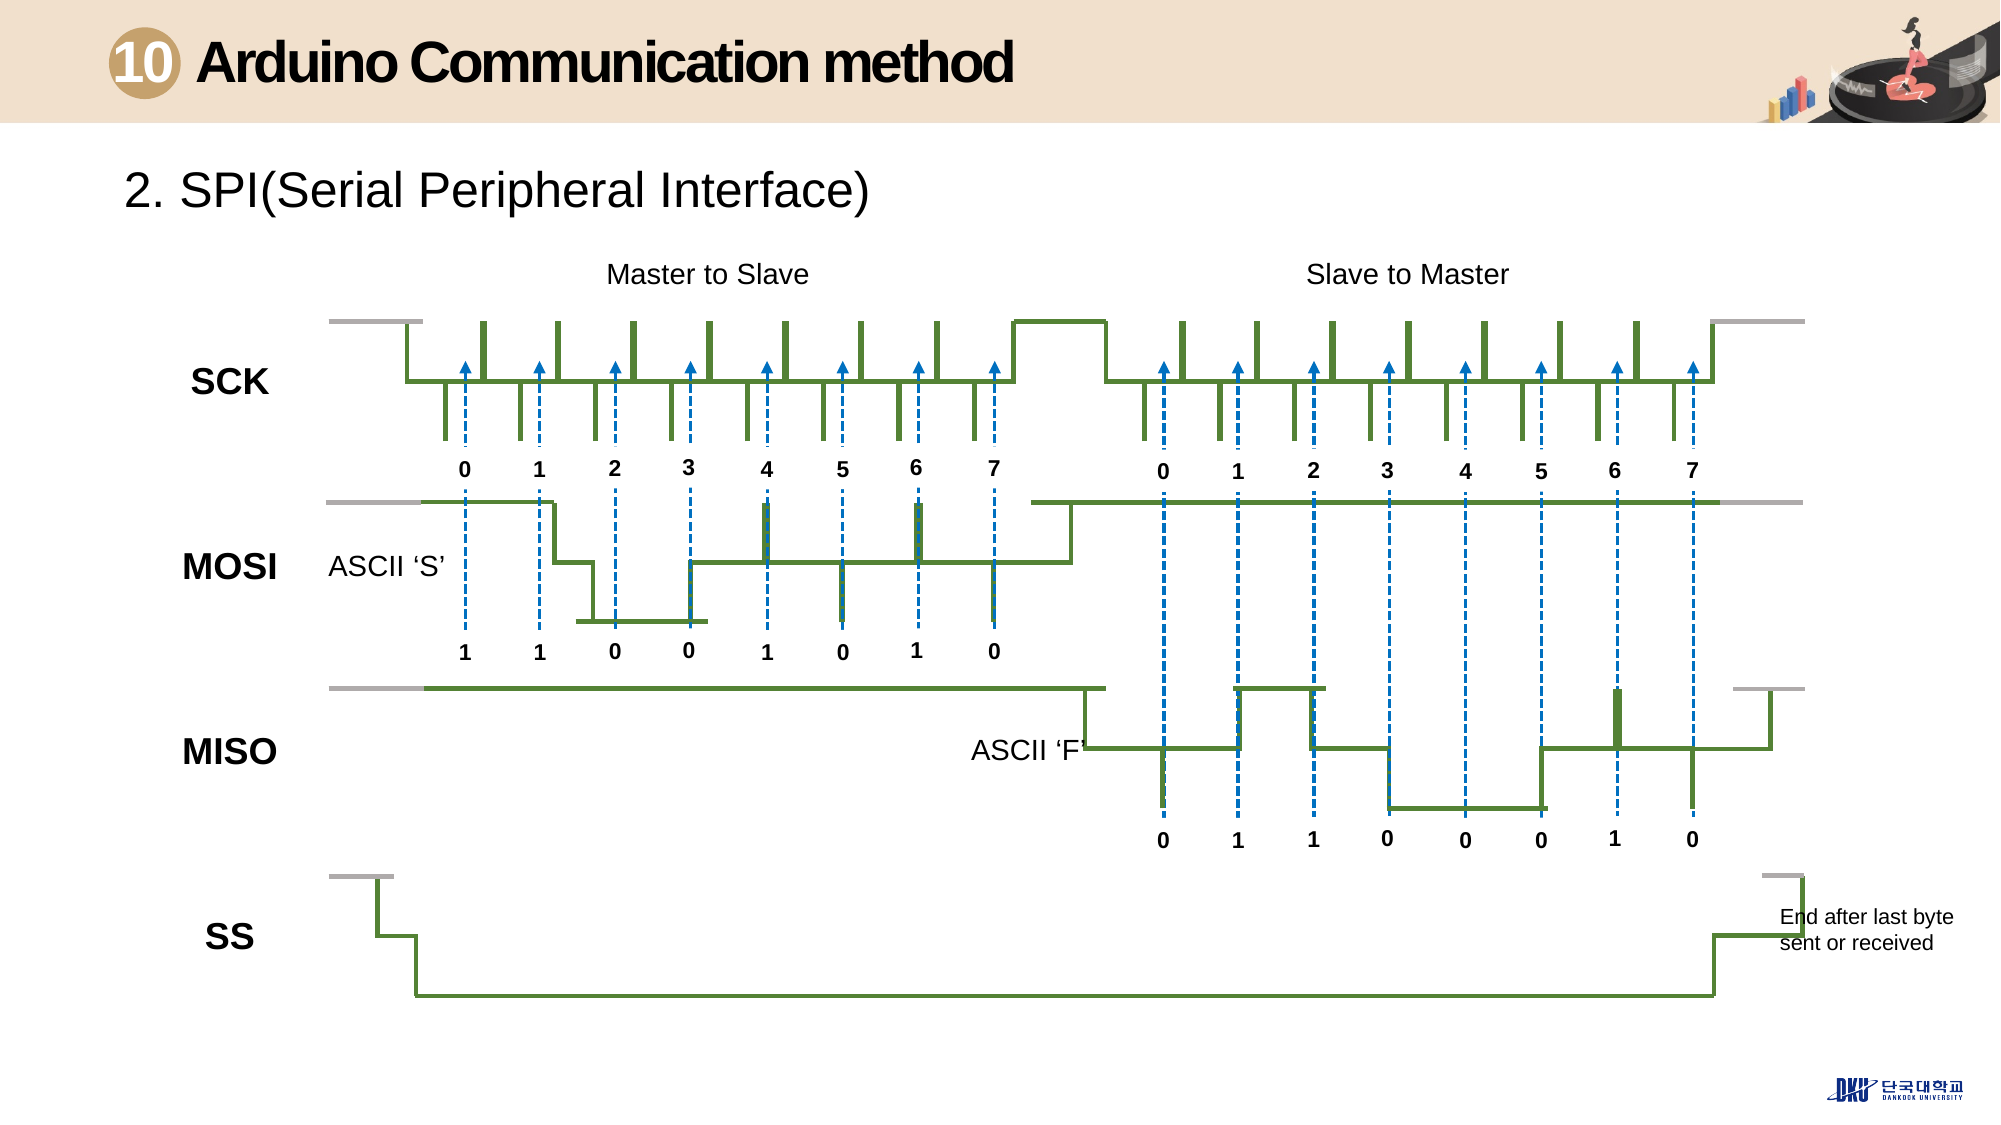

10

Arduino Communication method
2. SPI(Serial Peripheral Interface)
Master to Slave
Slave to Master
SCK
3
6
2
7
5
0
1
4
3
6
2
7
5
0
1
4
MOSI
ASCII ‘S’
0
1
0
0
0
1
1
1
MISO
ASCII ‘F’
0
1
1
0
0
0
1
0
End after last byte sent or received
SS